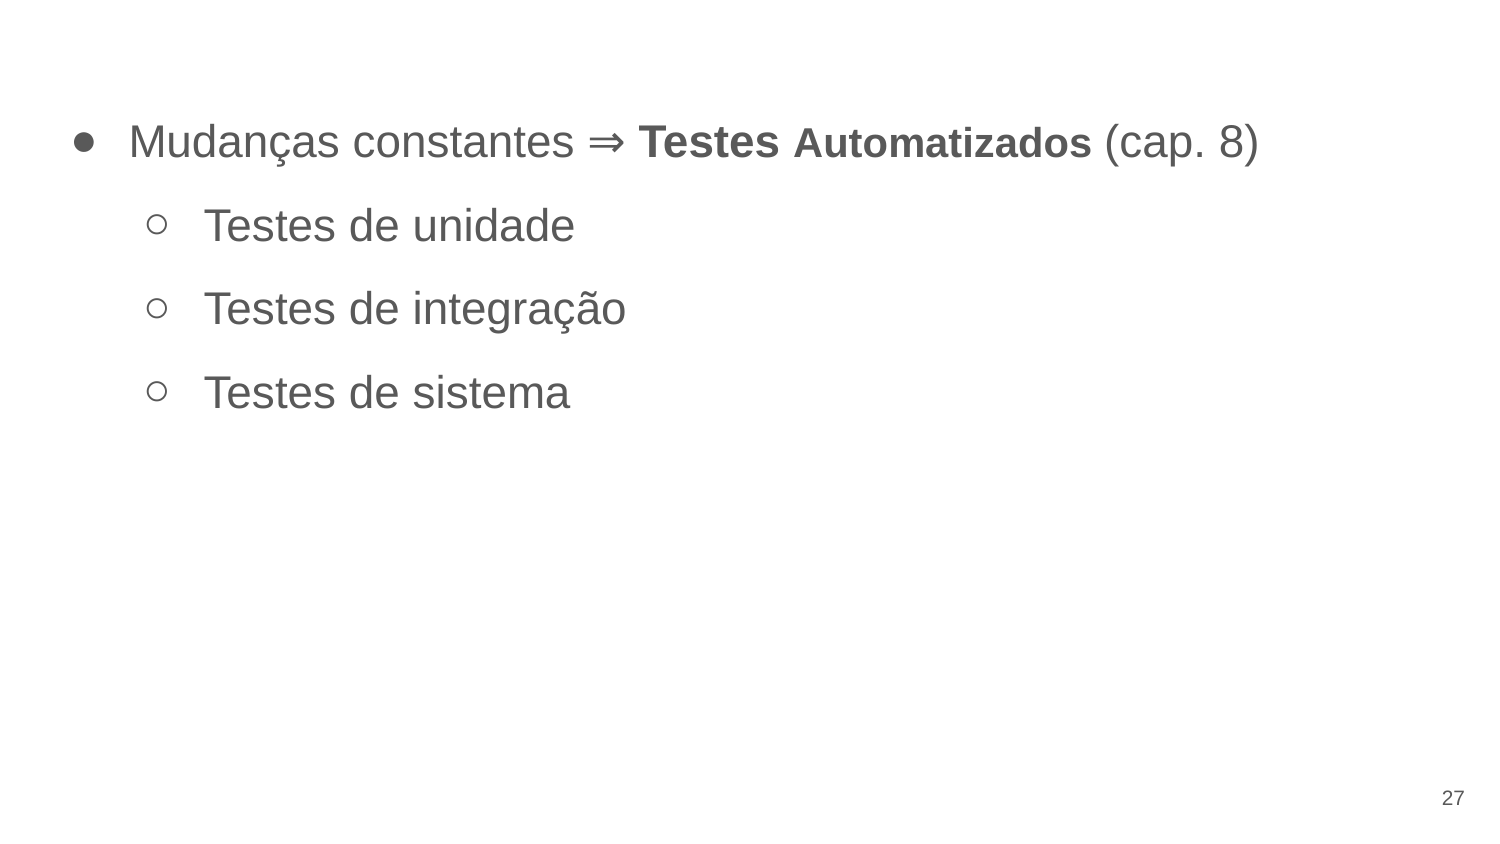

Mudanças constantes ⇒ Testes Automatizados (cap. 8)
Testes de unidade
Testes de integração
Testes de sistema

27